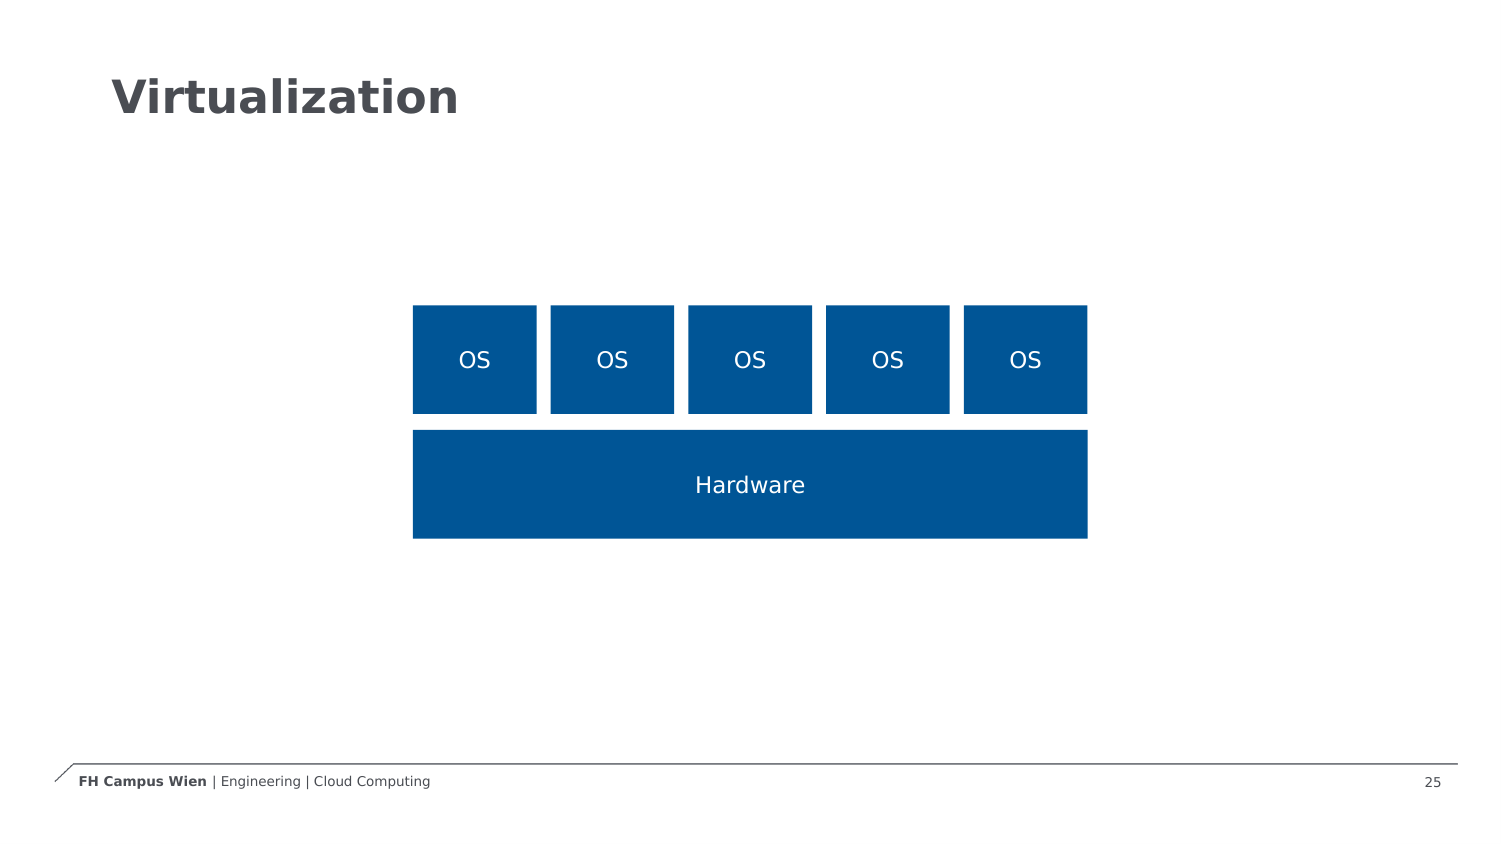

# Virtualization
OS
OS
OS
OS
OS
Hardware